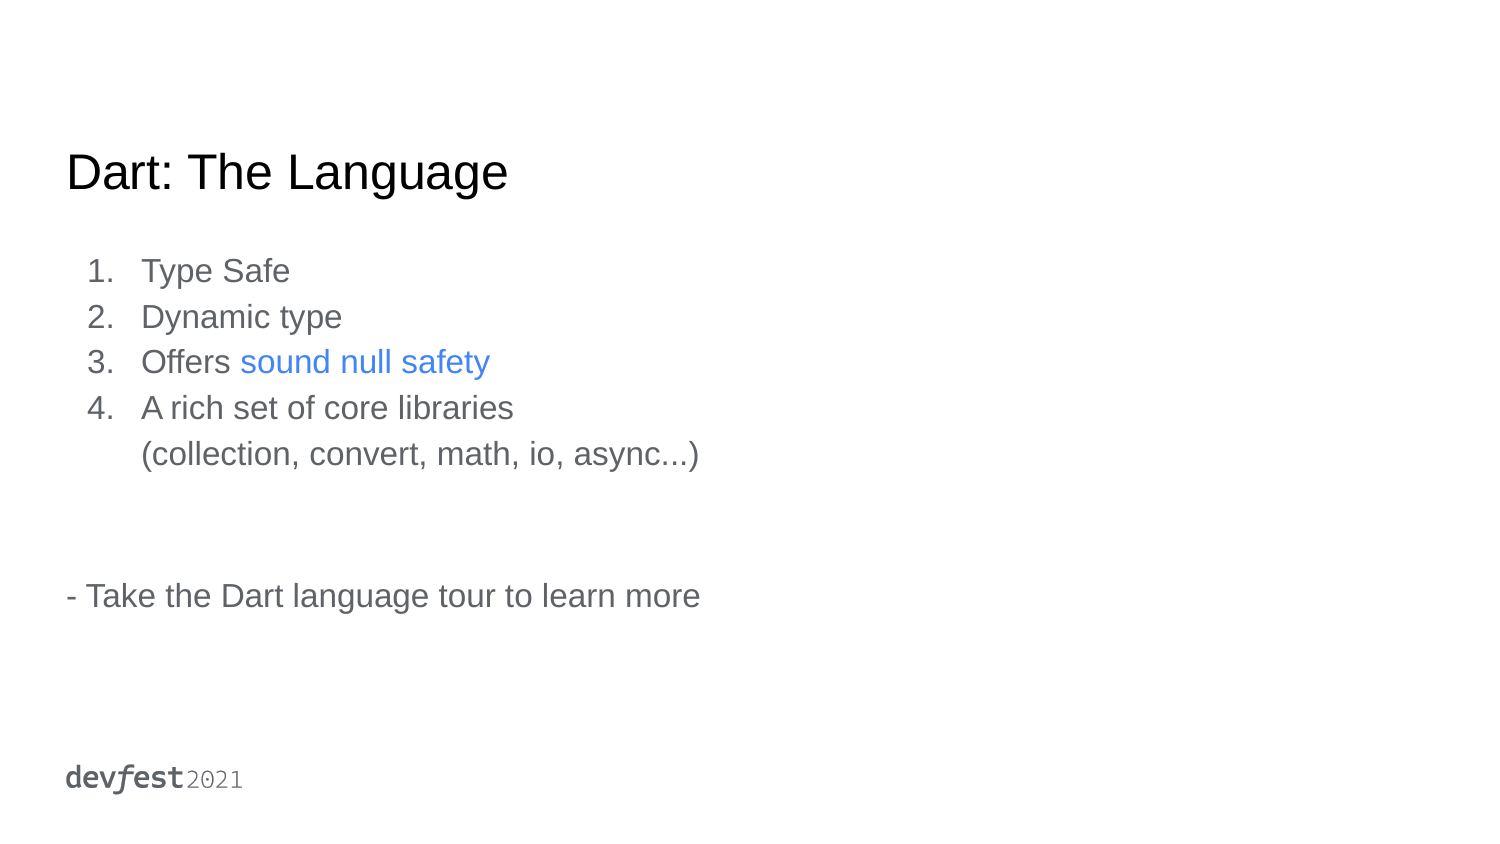

# Dart: The Language
Type Safe
Dynamic type
Offers sound null safety
A rich set of core libraries
(collection, convert, math, io, async...)

- Take the Dart language tour to learn more